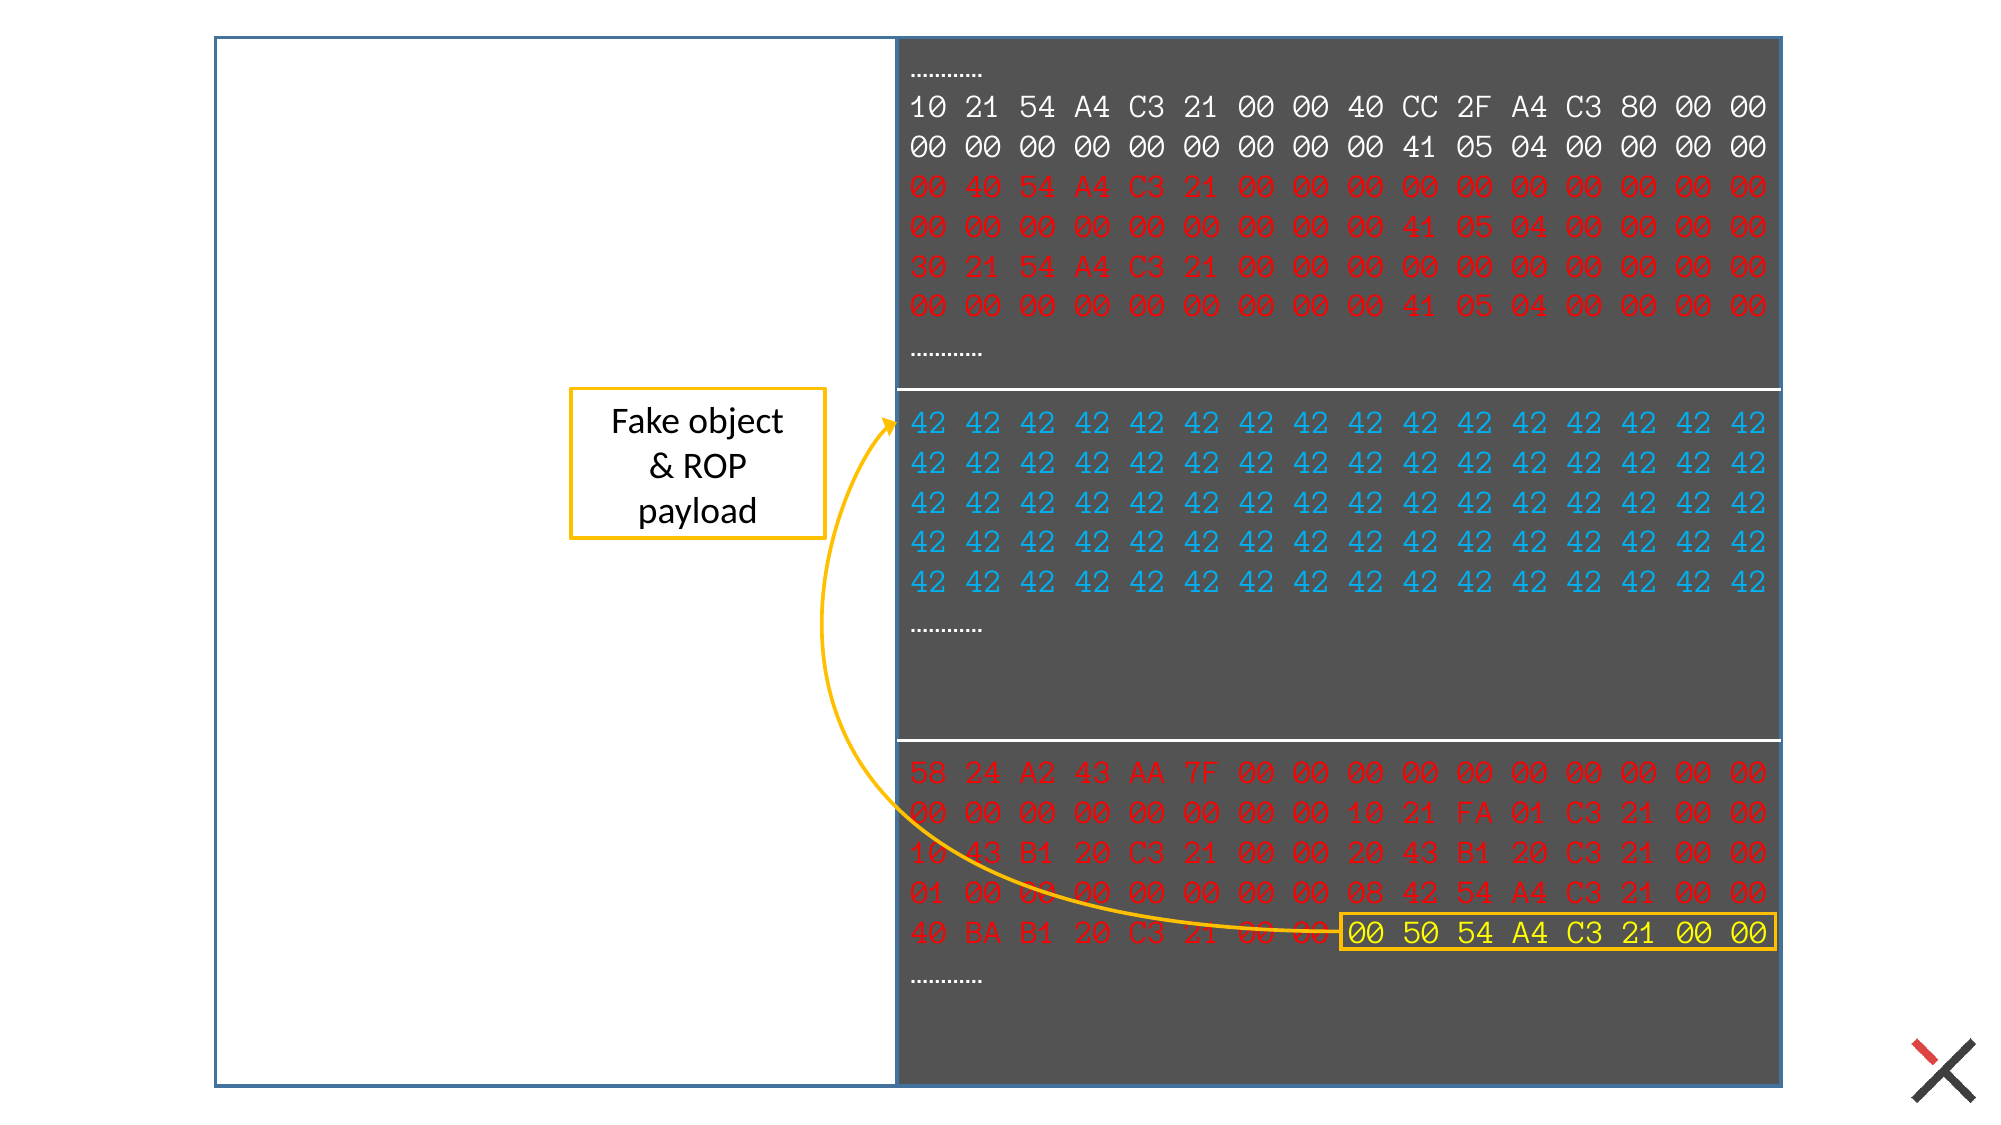

…………
10 21 54 A4 C3 21 00 00 40 CC 2F A4 C3 80 00 00
00 00 00 00 00 00 00 00 00 41 05 04 00 00 00 00
00 40 54 A4 C3 21 00 00 00 00 00 00 00 00 00 00
00 00 00 00 00 00 00 00 00 41 05 04 00 00 00 00
30 21 54 A4 C3 21 00 00 00 00 00 00 00 00 00 00
00 00 00 00 00 00 00 00 00 41 05 04 00 00 00 00
…………

Fake object
& ROP payload
42 42 42 42 42 42 42 42 42 42 42 42 42 42 42 42
42 42 42 42 42 42 42 42 42 42 42 42 42 42 42 42
42 42 42 42 42 42 42 42 42 42 42 42 42 42 42 42
42 42 42 42 42 42 42 42 42 42 42 42 42 42 42 42
42 42 42 42 42 42 42 42 42 42 42 42 42 42 42 42
…………

58 24 A2 43 AA 7F 00 00 00 00 00 00 00 00 00 00
00 00 00 00 00 00 00 00 10 21 FA 01 C3 21 00 00
10 43 B1 20 C3 21 00 00 20 43 B1 20 C3 21 00 00
01 00 00 00 00 00 00 00 08 42 54 A4 C3 21 00 00
40 BA B1 20 C3 21 00 00 00 50 54 A4 C3 21 00 00
…………